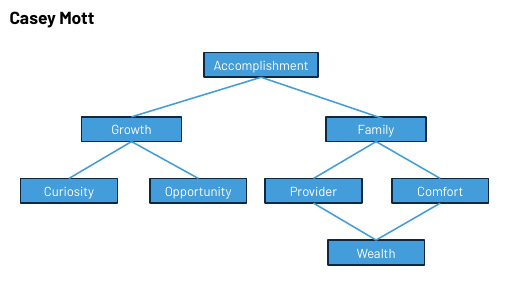

Casey Mott
Accomplishment
Family
Growth
Provider
Opportunity
Comfort
Curiosity
Wealth